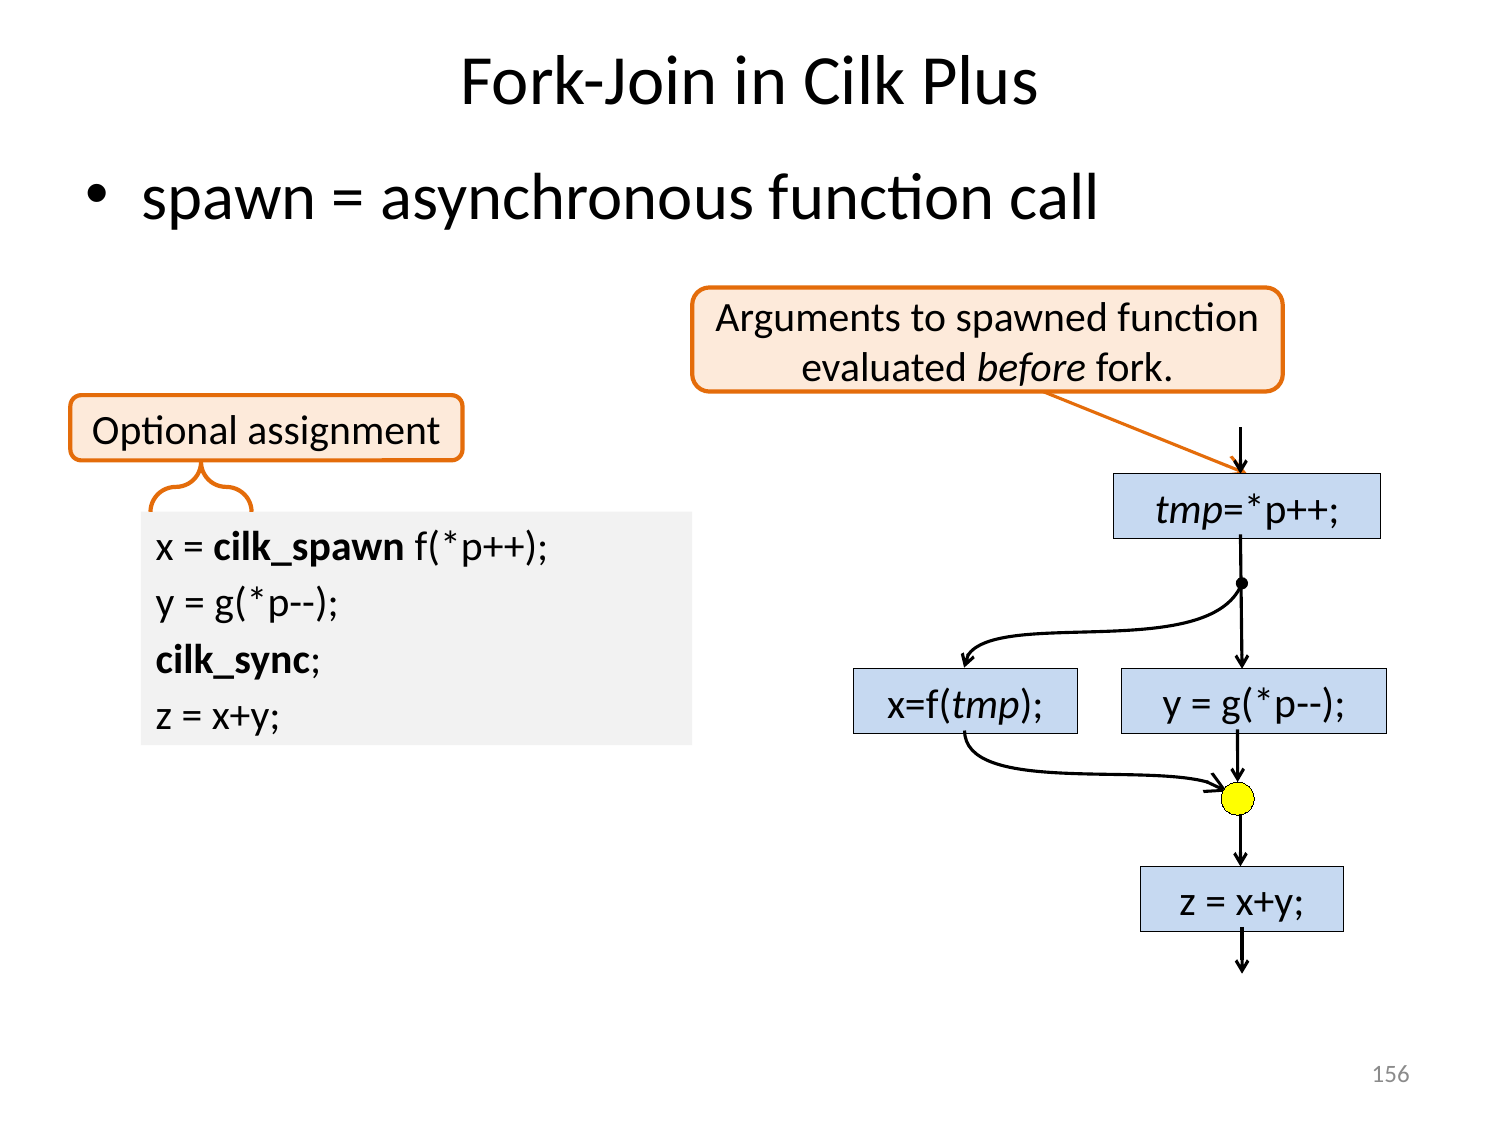

# Fork-Join in Cilk Plus
spawn = asynchronous function call
Arguments to spawned function evaluated before fork.
Optional assignment

tmp=*p++;

y = g(*p--);
x=f(tmp);

z = x+y;
x = cilk_spawn f(*p++);
y = g(*p--);
cilk_sync;
z = x+y;
156